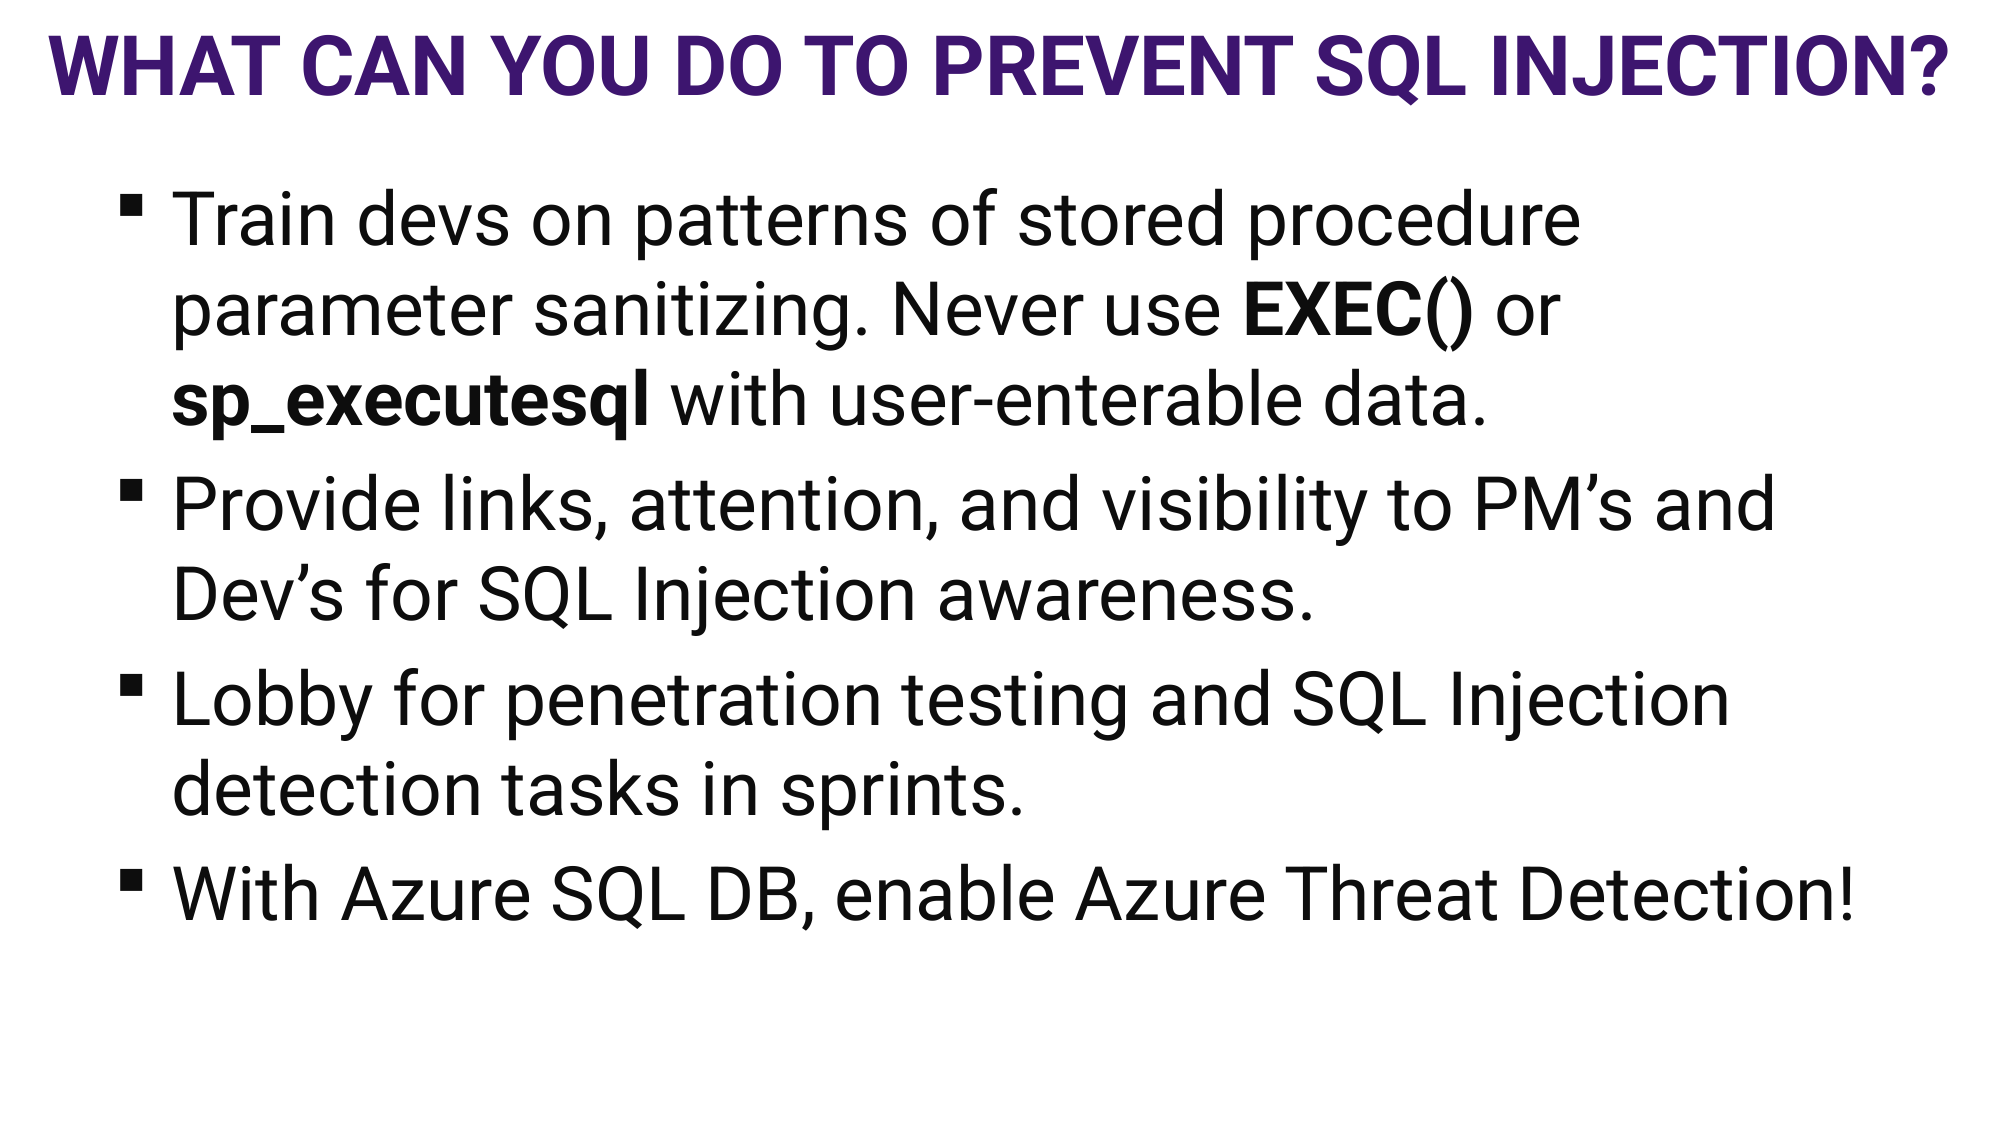

# what can you do to prevent SQL Injection?
Train devs on patterns of stored procedure parameter sanitizing. Never use EXEC() or sp_executesql with user-enterable data.
Provide links, attention, and visibility to PM’s and Dev’s for SQL Injection awareness.
Lobby for penetration testing and SQL Injection detection tasks in sprints.
With Azure SQL DB, enable Azure Threat Detection!